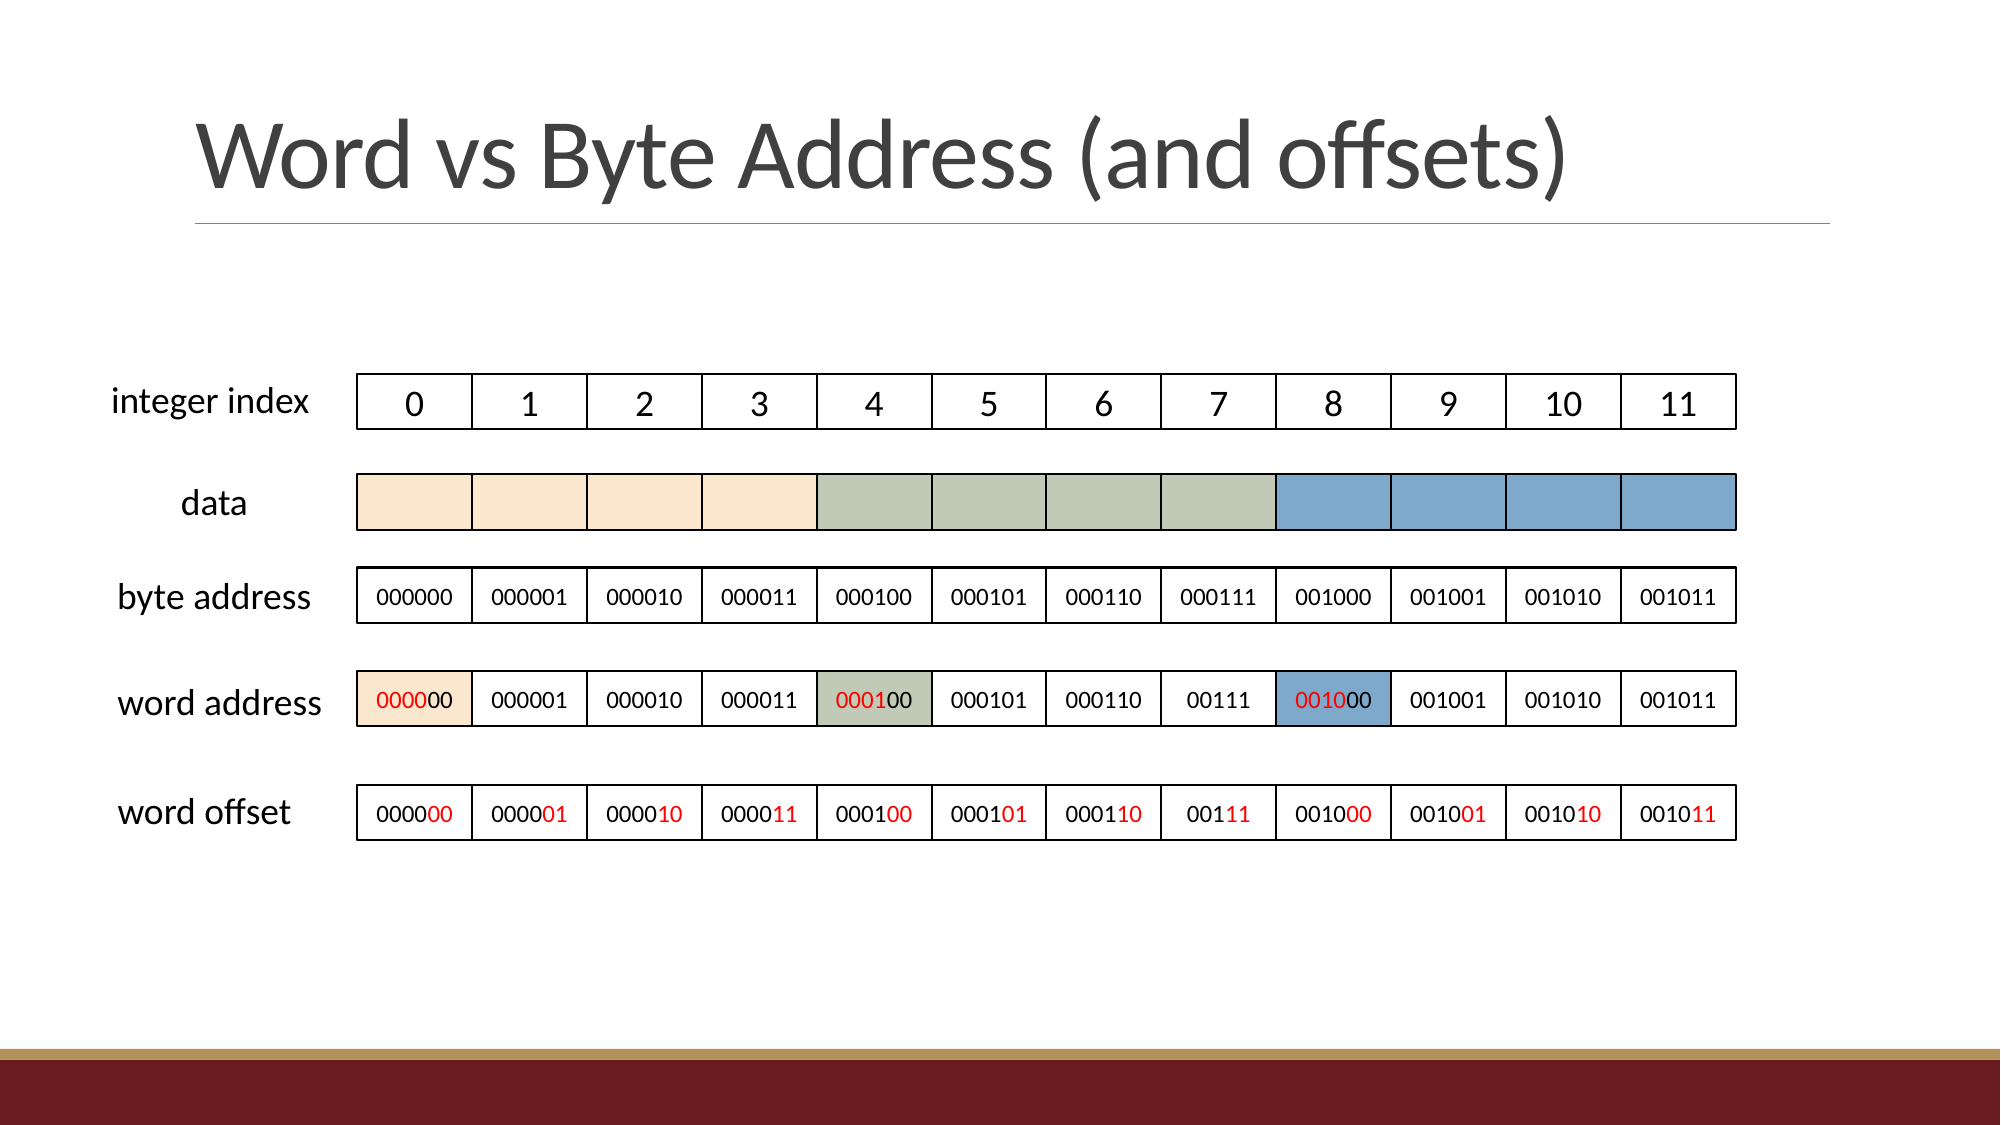

# Word vs Byte Address (and offsets)
integer index
0
1
2
3
4
5
6
7
8
9
10
11
data

byte address
000000
000001
000010
000011
000100
000101
000110
000111
001000
001001
001010
001011
word address
000000
000001
000010
000011
000100
000101
000110
00111
001000
001001
001010
001011
word offset
000000
000001
000010
000011
000100
000101
000110
00111
001000
001001
001010
001011